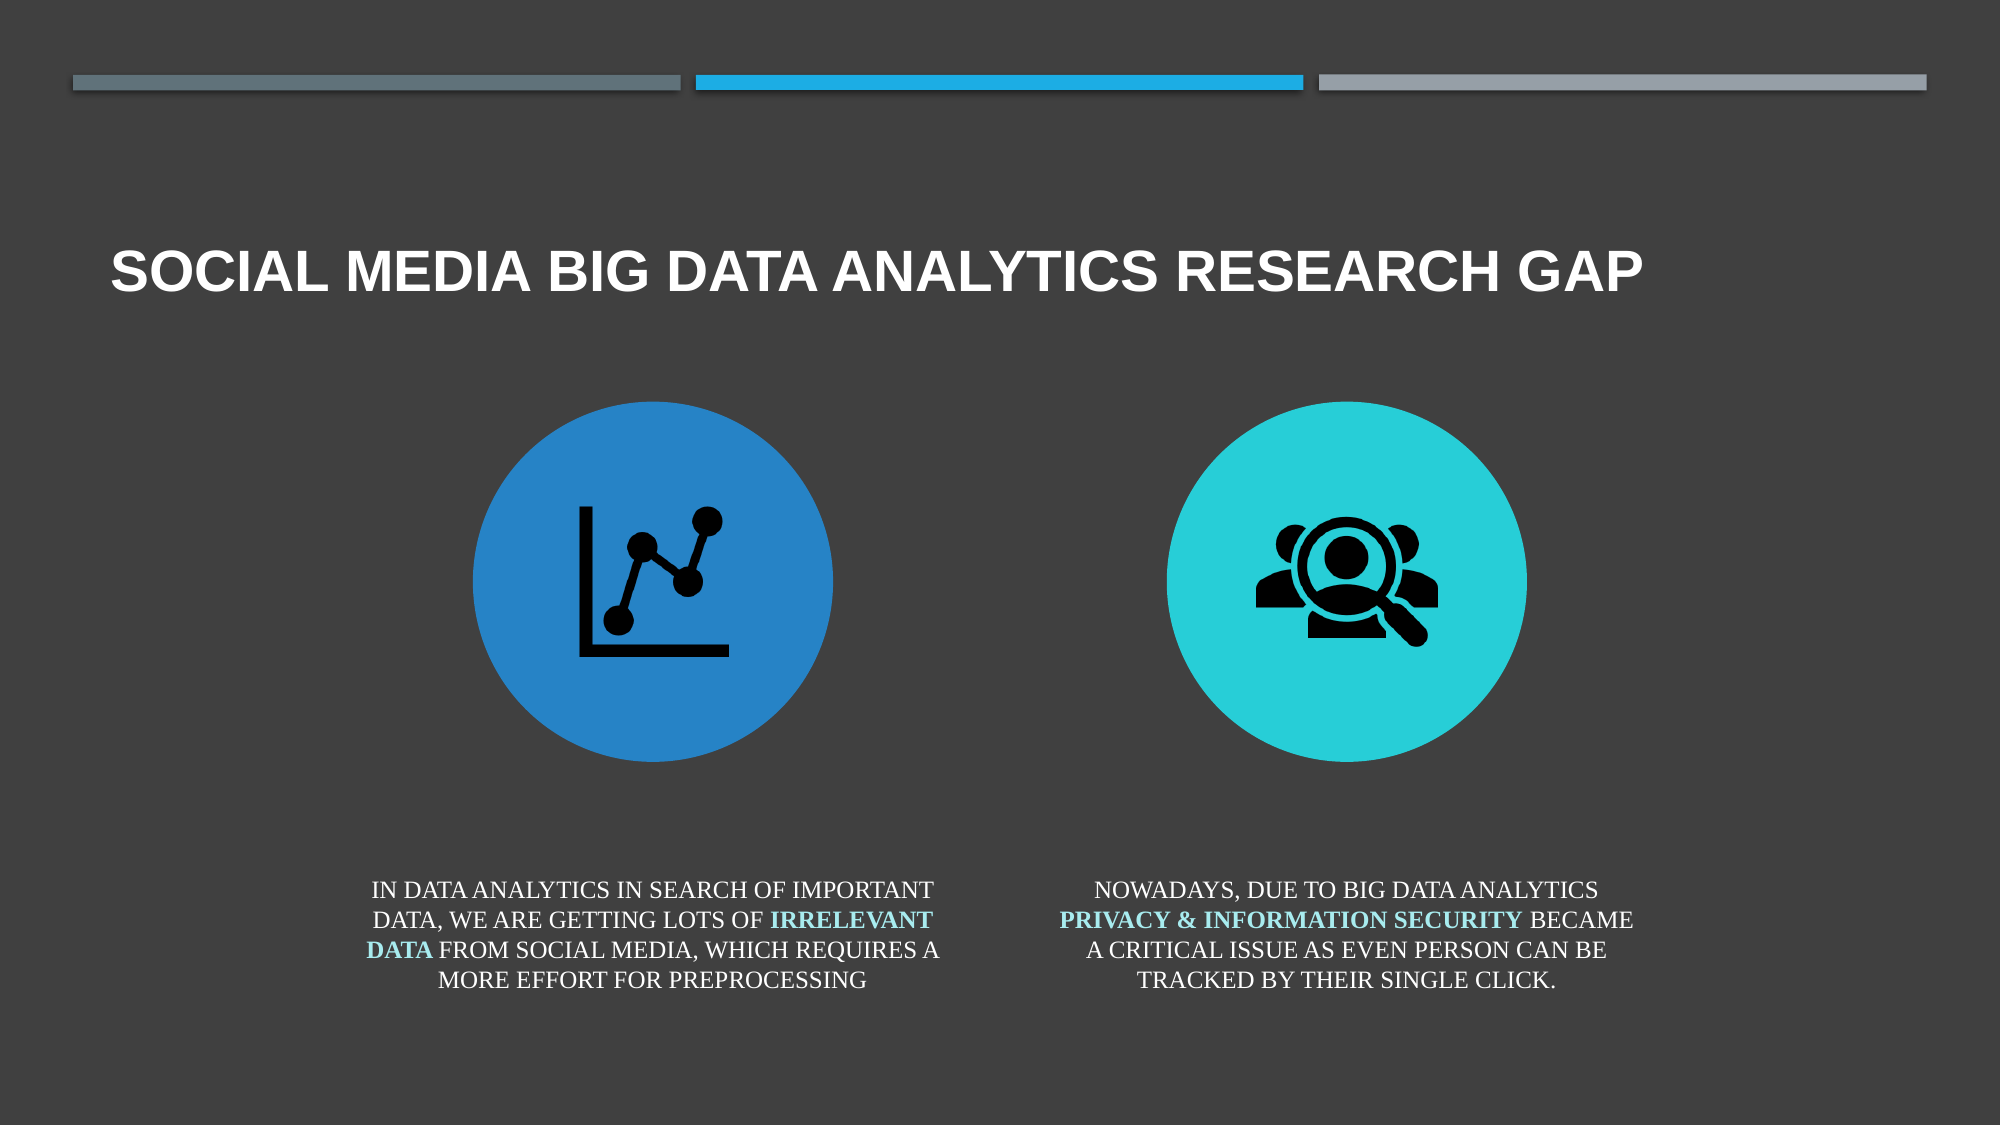

# Social media big data analytics Research gap
In Data analytics in search of important data, we are getting lots of irrelevant data from social media, which requires a more effort for Preprocessing
Nowadays, Due to Big data analytics privacy & information security became a critical issue as even person can be tracked by their single click.